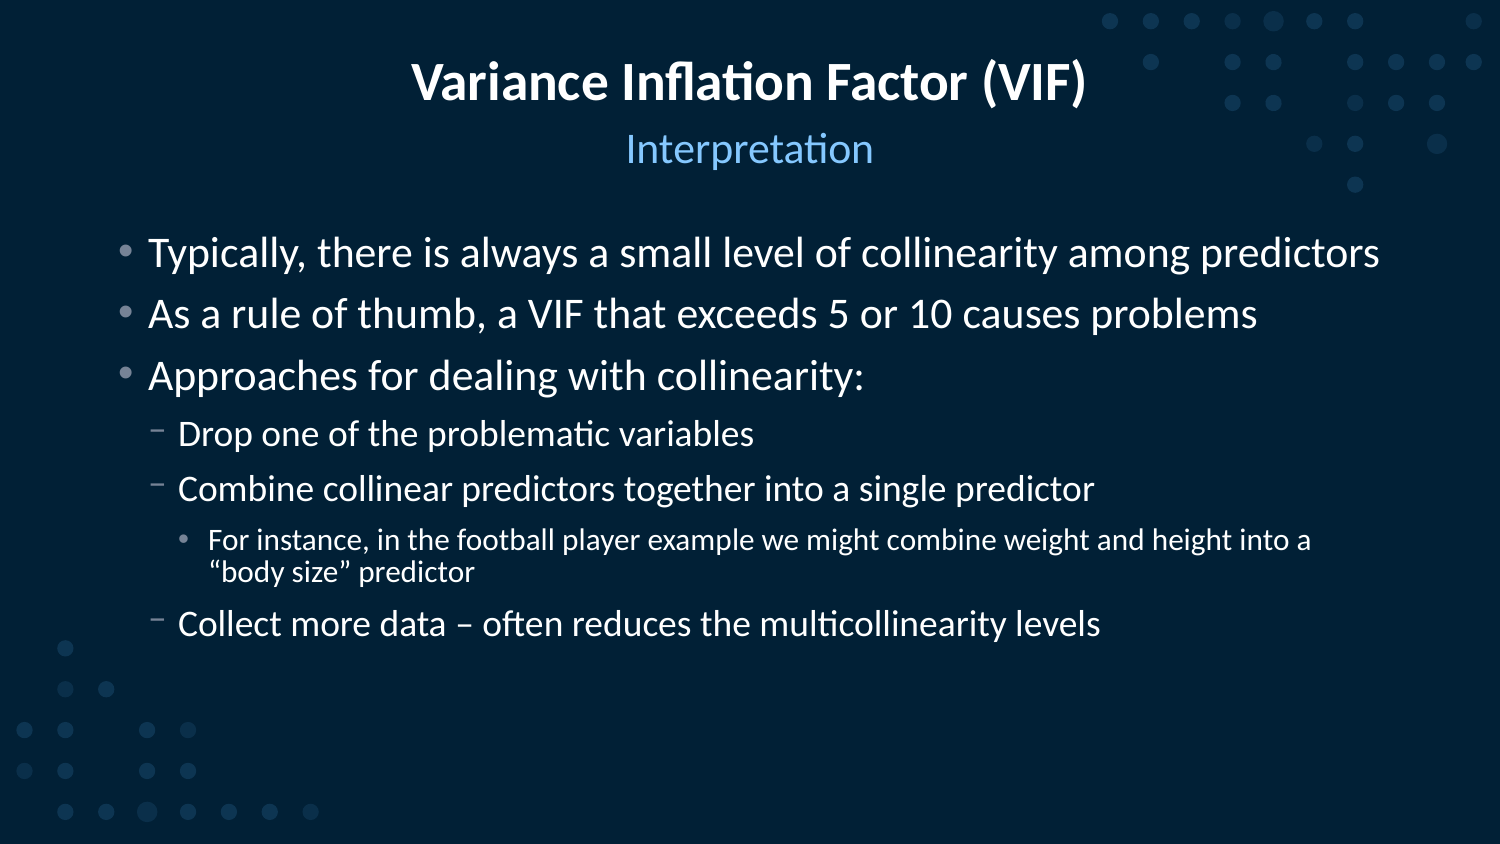

# Variance Inflation Factor (VIF)
Interpretation
Typically, there is always a small level of collinearity among predictors
As a rule of thumb, a VIF that exceeds 5 or 10 causes problems
Approaches for dealing with collinearity:
Drop one of the problematic variables
Combine collinear predictors together into a single predictor
For instance, in the football player example we might combine weight and height into a “body size” predictor
Collect more data – often reduces the multicollinearity levels